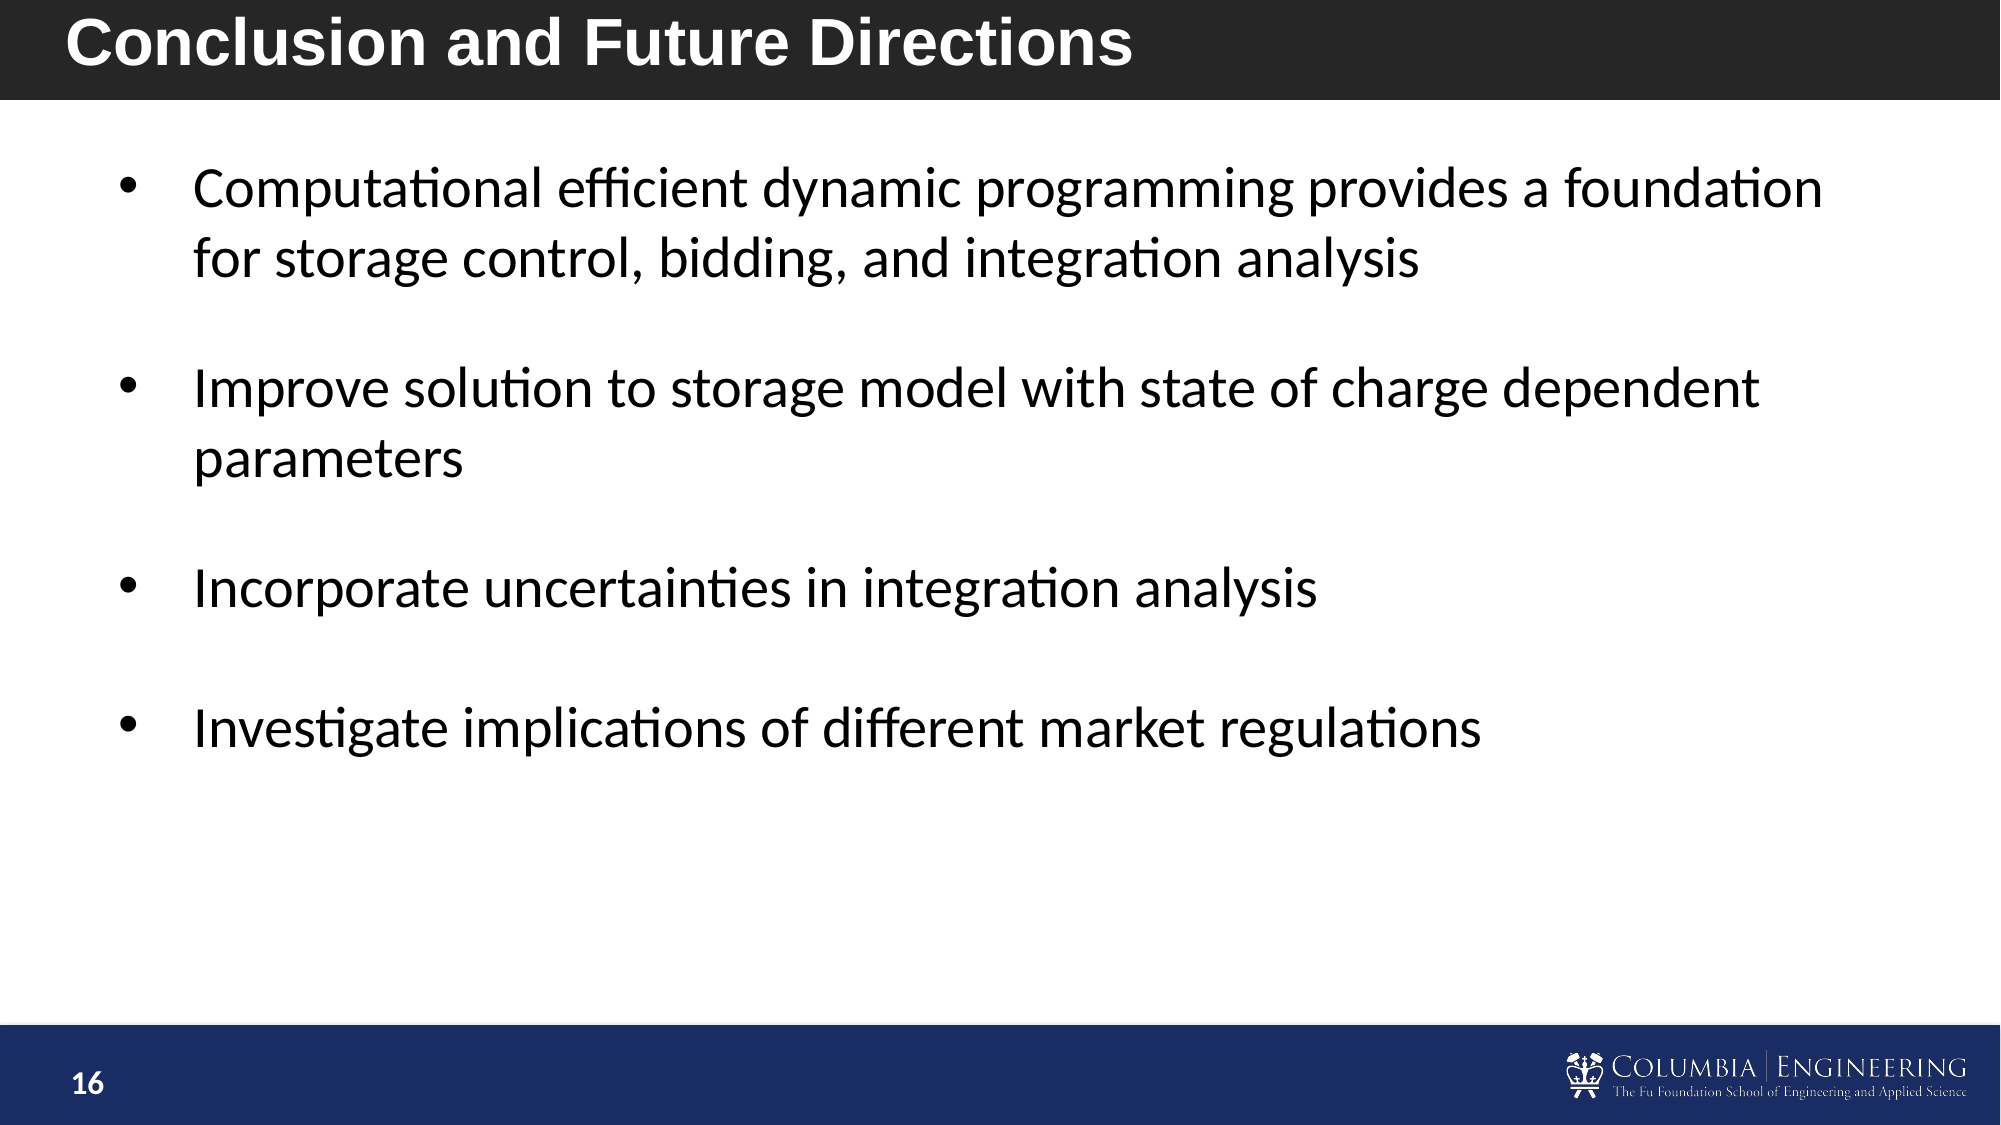

# Conclusion and Future Directions
Computational efficient dynamic programming provides a foundation for storage control, bidding, and integration analysis

Improve solution to storage model with state of charge dependent parameters

Incorporate uncertainties in integration analysis

Investigate implications of different market regulations